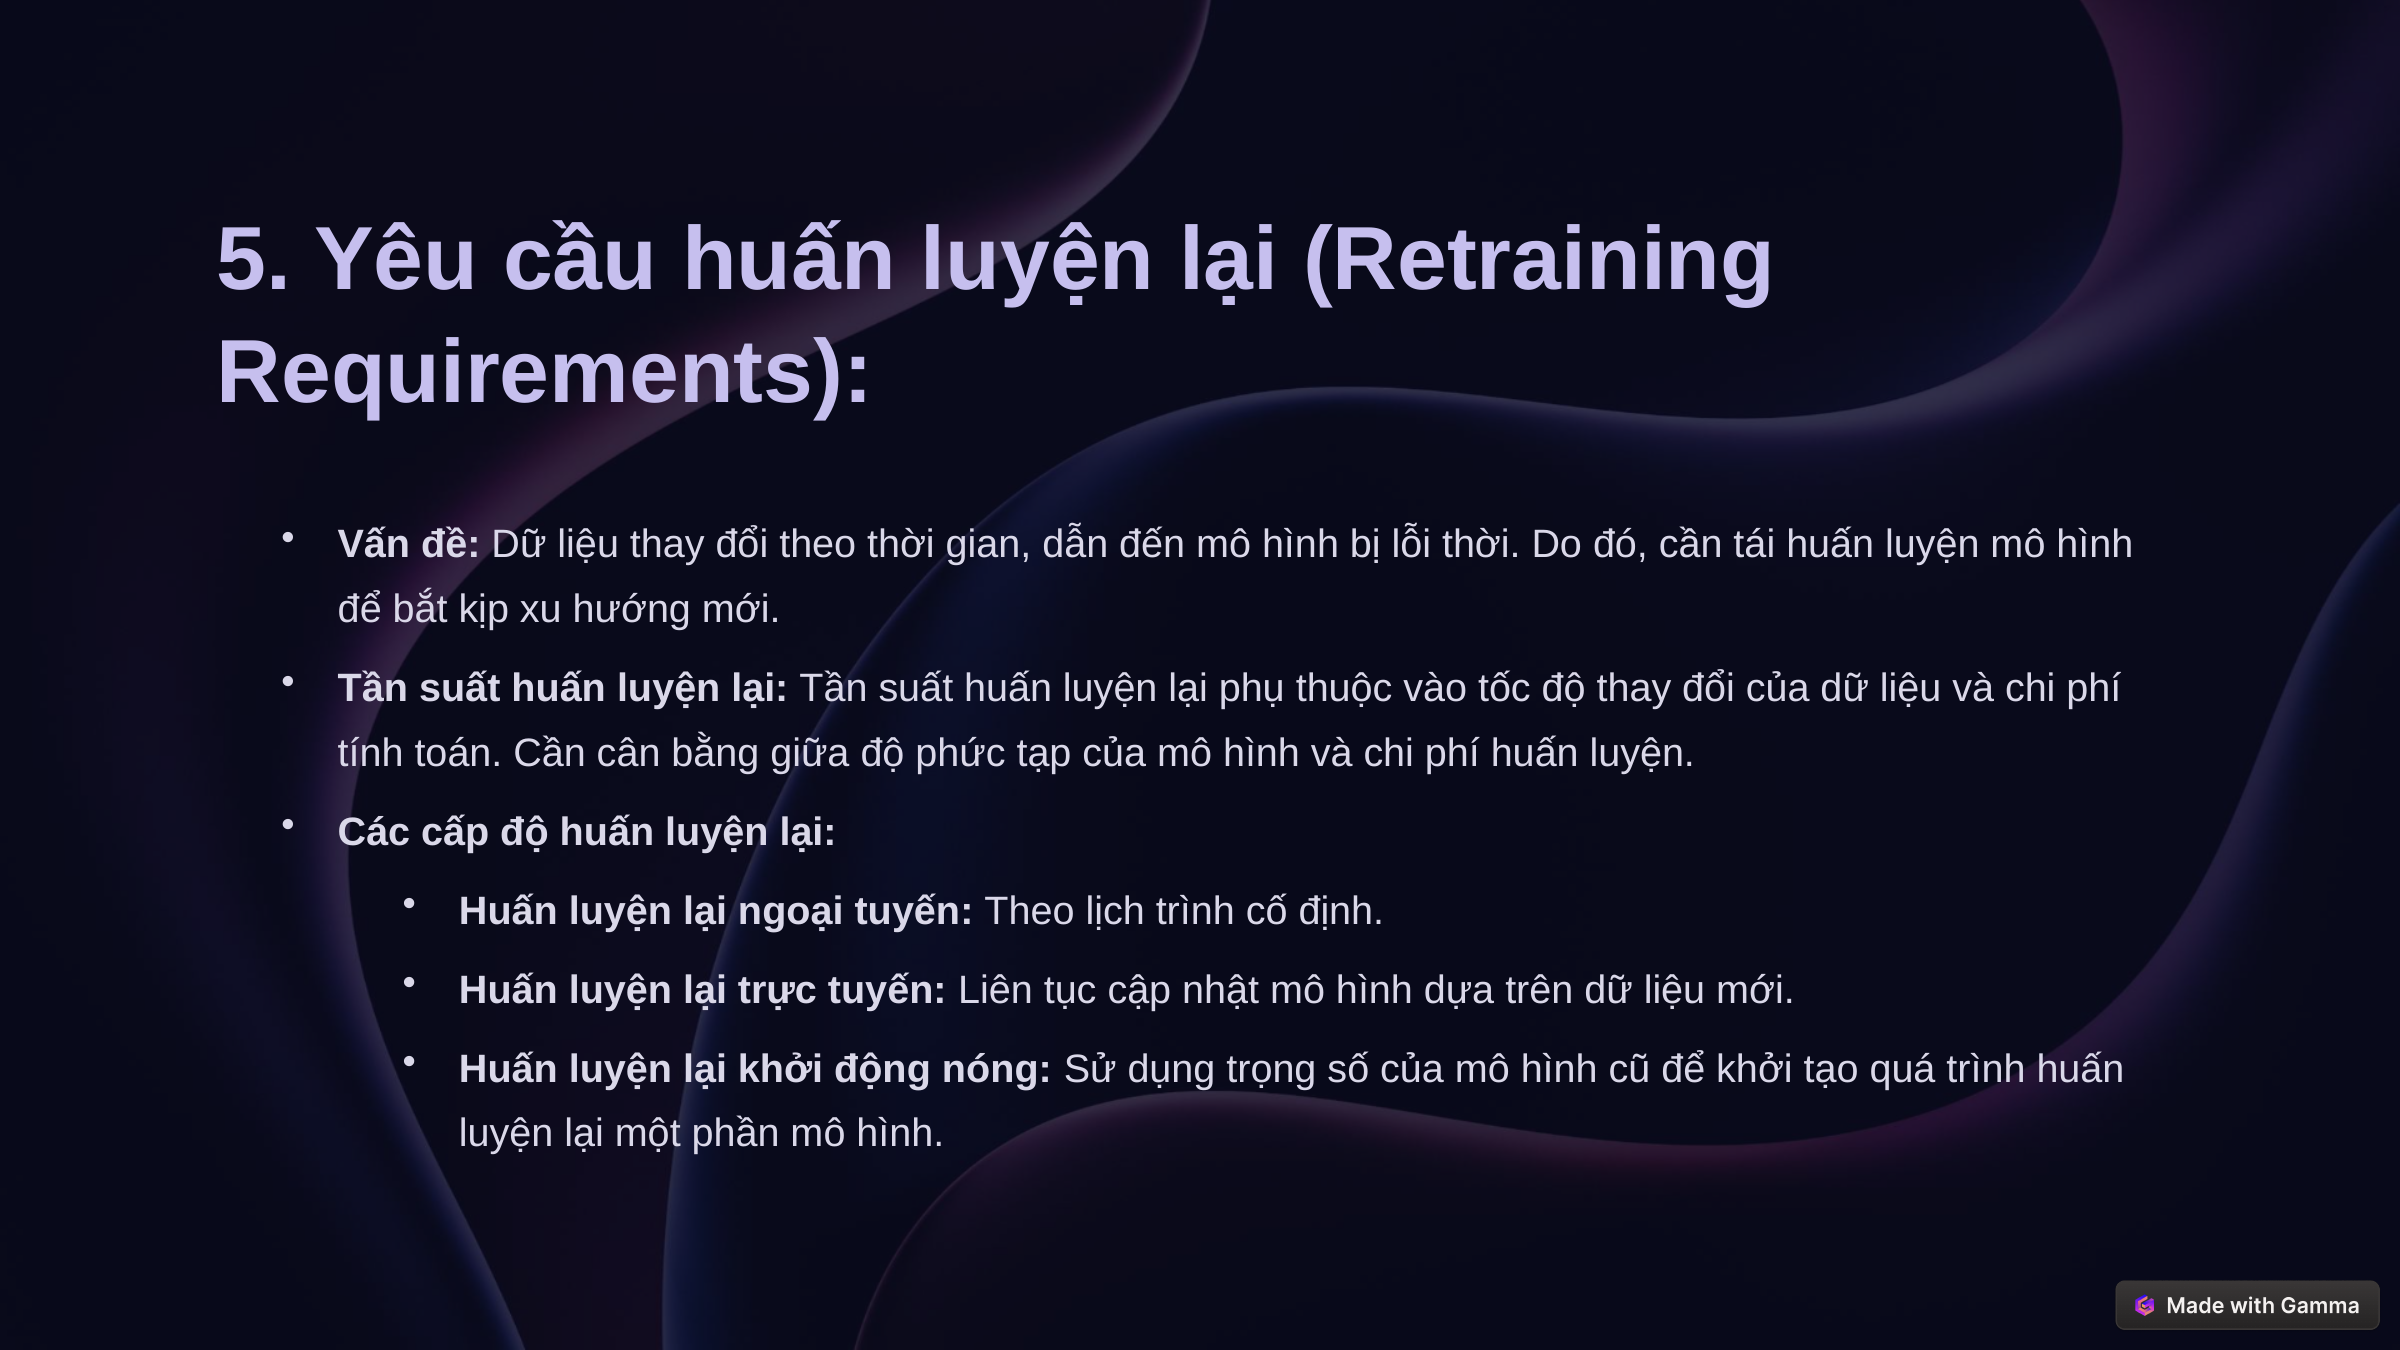

5. Yêu cầu huấn luyện lại (Retraining Requirements):
Vấn đề: Dữ liệu thay đổi theo thời gian, dẫn đến mô hình bị lỗi thời. Do đó, cần tái huấn luyện mô hình để bắt kịp xu hướng mới.
Tần suất huấn luyện lại: Tần suất huấn luyện lại phụ thuộc vào tốc độ thay đổi của dữ liệu và chi phí tính toán. Cần cân bằng giữa độ phức tạp của mô hình và chi phí huấn luyện.
Các cấp độ huấn luyện lại:
Huấn luyện lại ngoại tuyến: Theo lịch trình cố định.
Huấn luyện lại trực tuyến: Liên tục cập nhật mô hình dựa trên dữ liệu mới.
Huấn luyện lại khởi động nóng: Sử dụng trọng số của mô hình cũ để khởi tạo quá trình huấn luyện lại một phần mô hình.